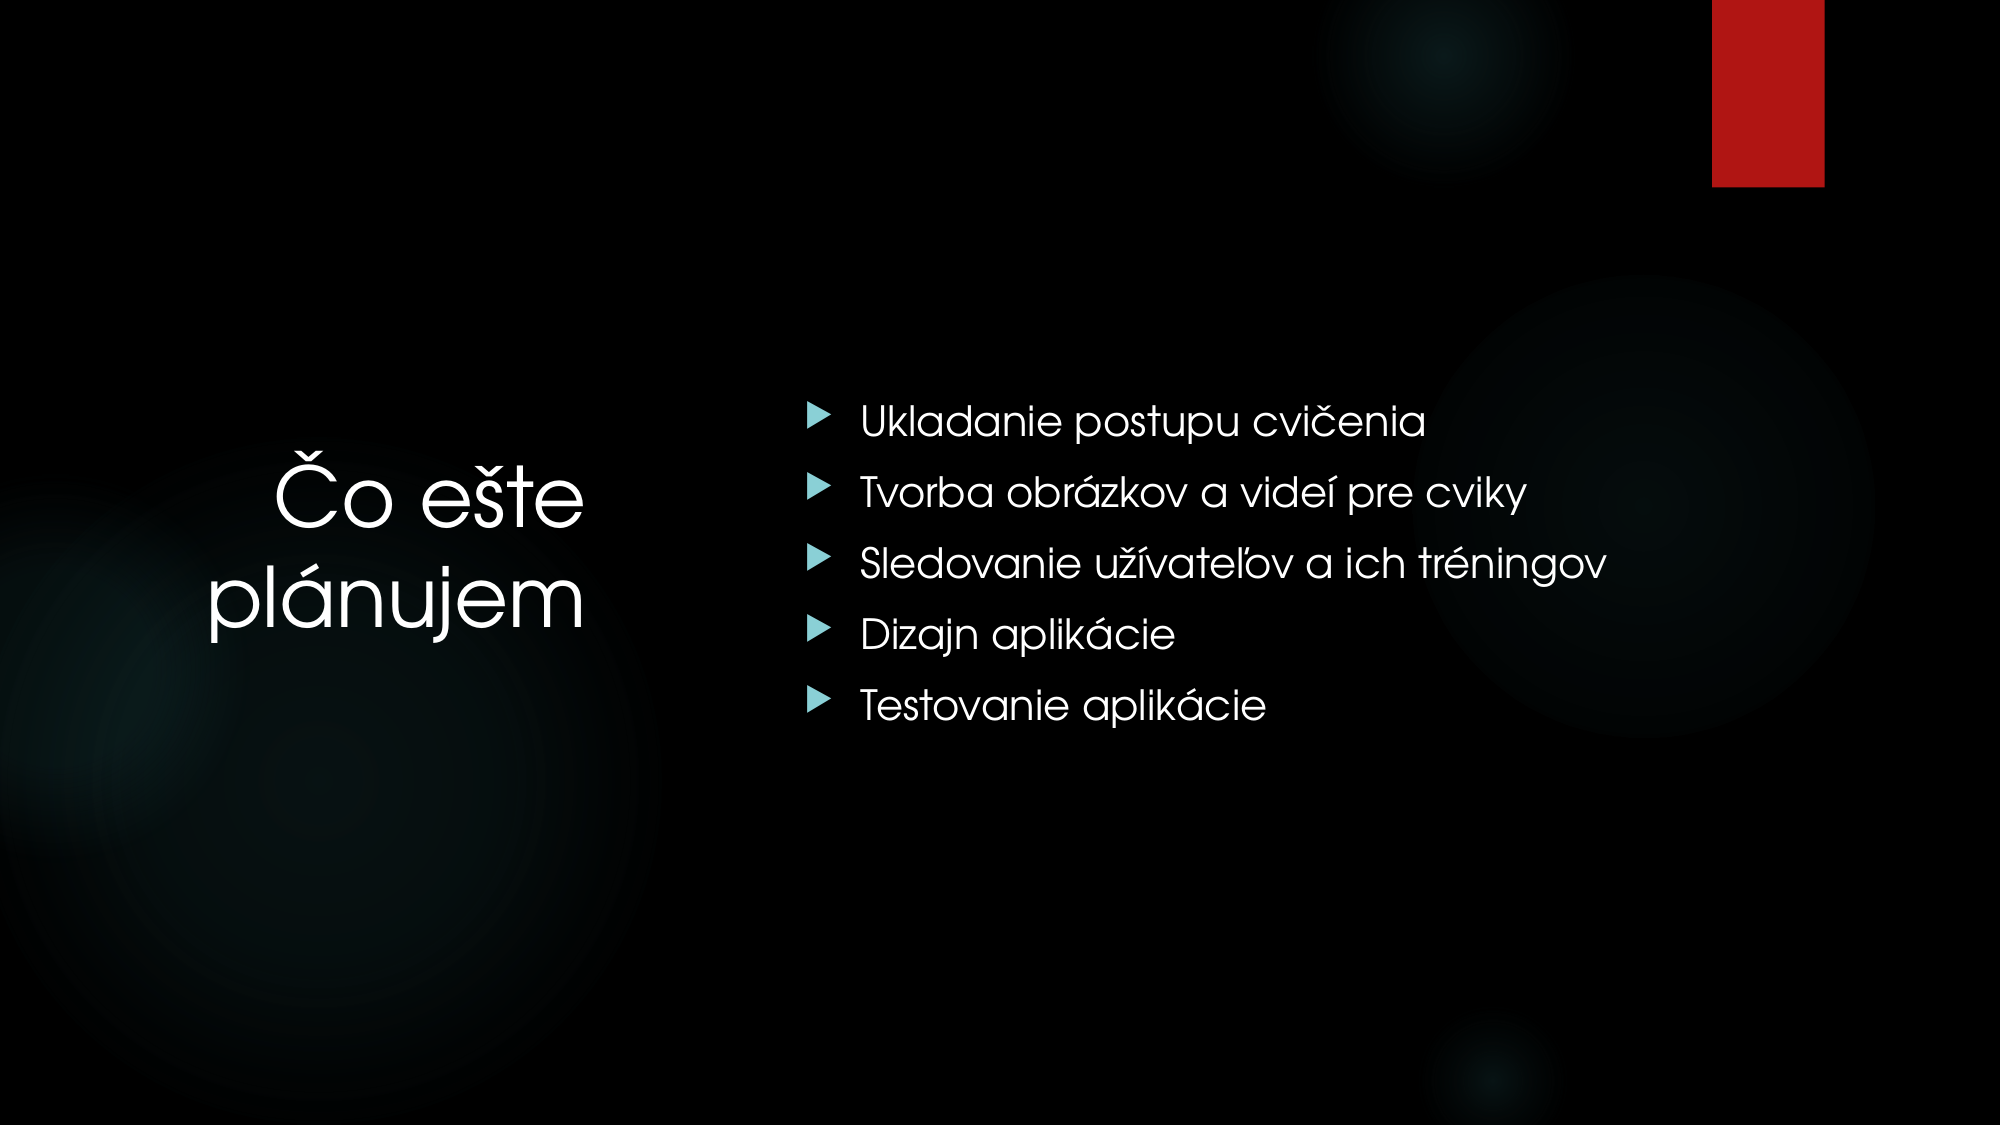

# Čo ešte plánujem
Ukladanie postupu cvičenia
Tvorba obrázkov a videí pre cviky
Sledovanie užívateľov a ich tréningov
Dizajn aplikácie
Testovanie aplikácie